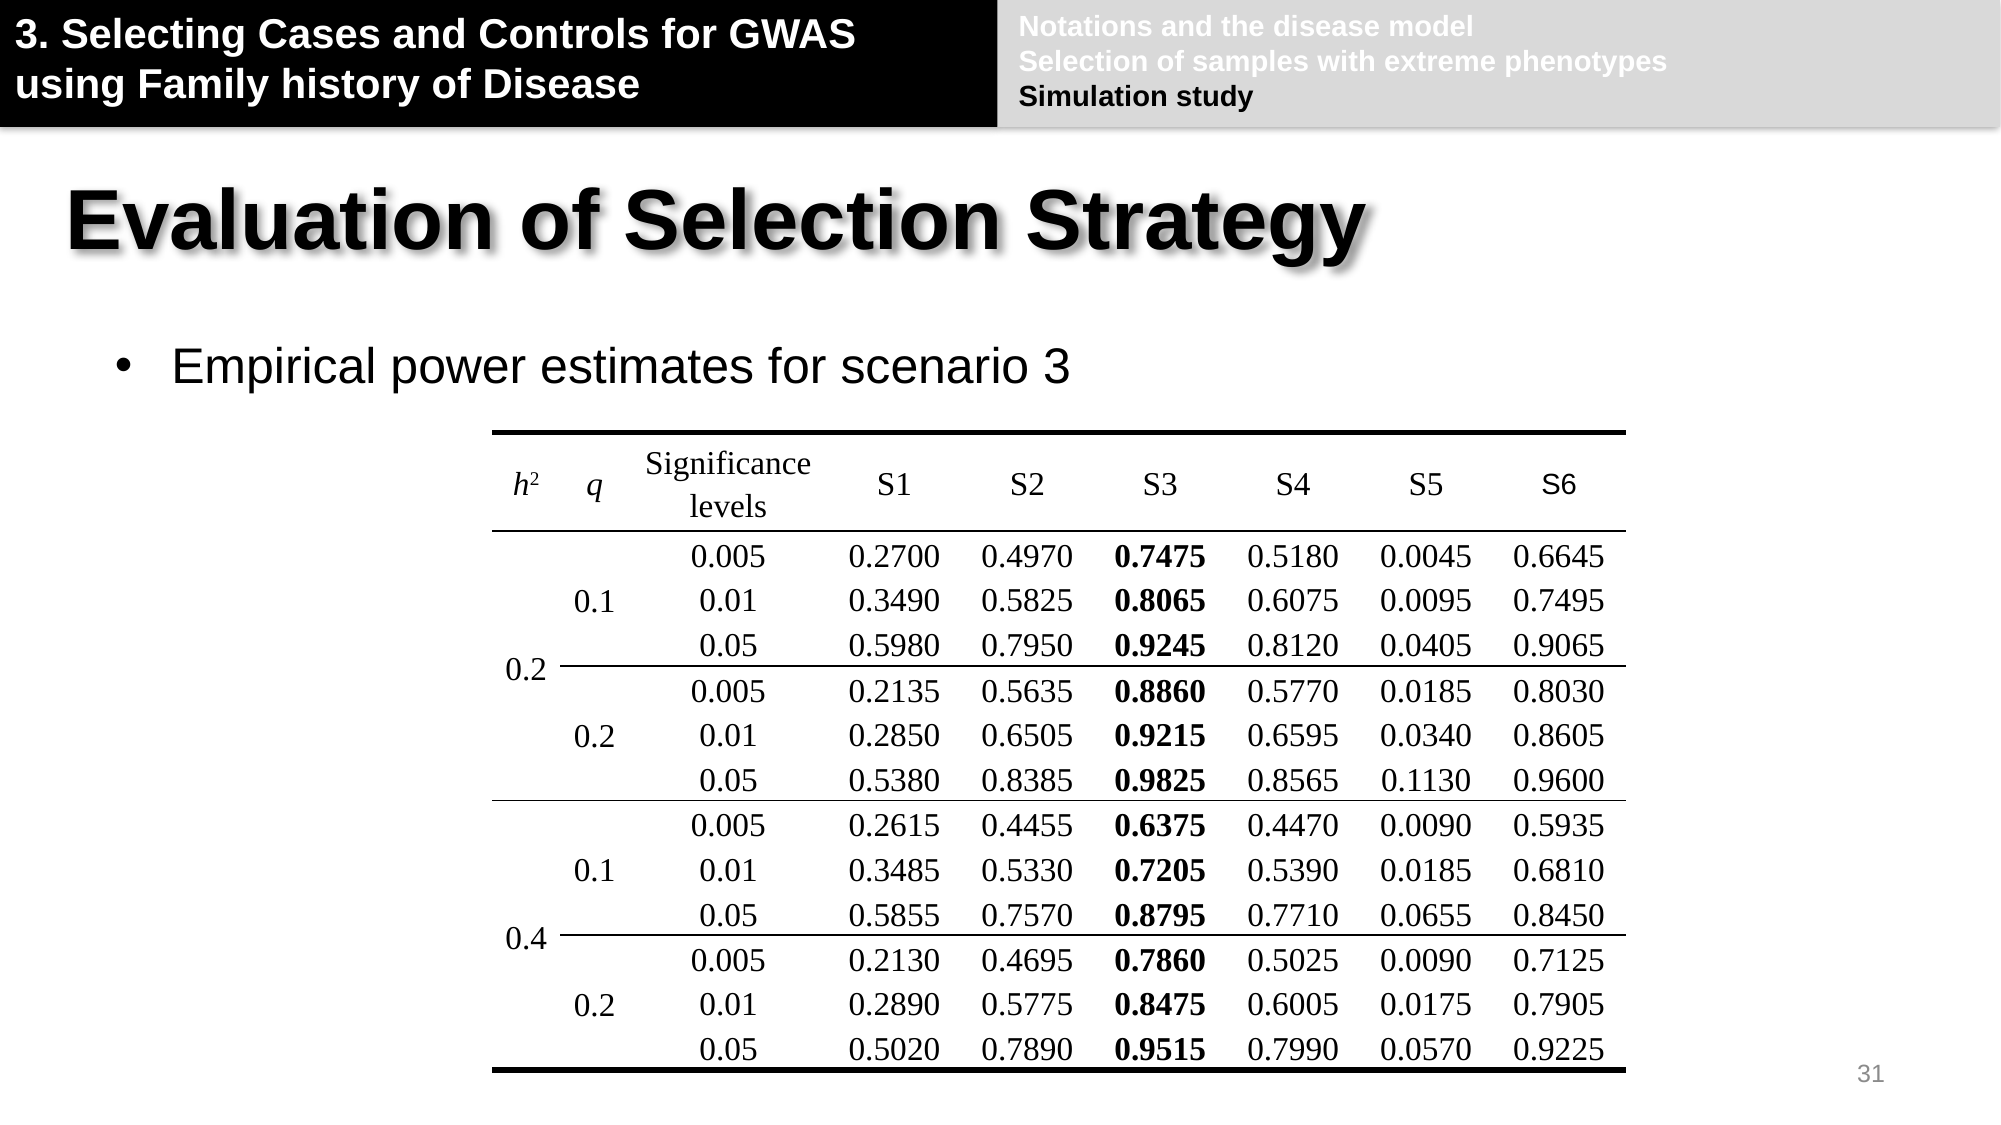

3. Selecting Cases and Controls for GWAS using Family history of Disease
Notations and the disease model
Selection of samples with extreme phenotypes
Simulation study
# Evaluation of Selection Strategy
Empirical power estimates for scenario 3

| h2 | q | Significance levels | S1 | S2 | S3 | S4 | S5 | S6 |
| --- | --- | --- | --- | --- | --- | --- | --- | --- |
| 0.2 | 0.1 | 0.005 | 0.2700 | 0.4970 | 0.7475 | 0.5180 | 0.0045 | 0.6645 |
|  |  | 0.01 | 0.3490 | 0.5825 | 0.8065 | 0.6075 | 0.0095 | 0.7495 |
|  |  | 0.05 | 0.5980 | 0.7950 | 0.9245 | 0.8120 | 0.0405 | 0.9065 |
|  | 0.2 | 0.005 | 0.2135 | 0.5635 | 0.8860 | 0.5770 | 0.0185 | 0.8030 |
|  |  | 0.01 | 0.2850 | 0.6505 | 0.9215 | 0.6595 | 0.0340 | 0.8605 |
|  |  | 0.05 | 0.5380 | 0.8385 | 0.9825 | 0.8565 | 0.1130 | 0.9600 |
| 0.4 | 0.1 | 0.005 | 0.2615 | 0.4455 | 0.6375 | 0.4470 | 0.0090 | 0.5935 |
|  |  | 0.01 | 0.3485 | 0.5330 | 0.7205 | 0.5390 | 0.0185 | 0.6810 |
|  |  | 0.05 | 0.5855 | 0.7570 | 0.8795 | 0.7710 | 0.0655 | 0.8450 |
|  | 0.2 | 0.005 | 0.2130 | 0.4695 | 0.7860 | 0.5025 | 0.0090 | 0.7125 |
|  |  | 0.01 | 0.2890 | 0.5775 | 0.8475 | 0.6005 | 0.0175 | 0.7905 |
|  |  | 0.05 | 0.5020 | 0.7890 | 0.9515 | 0.7990 | 0.0570 | 0.9225 |
31